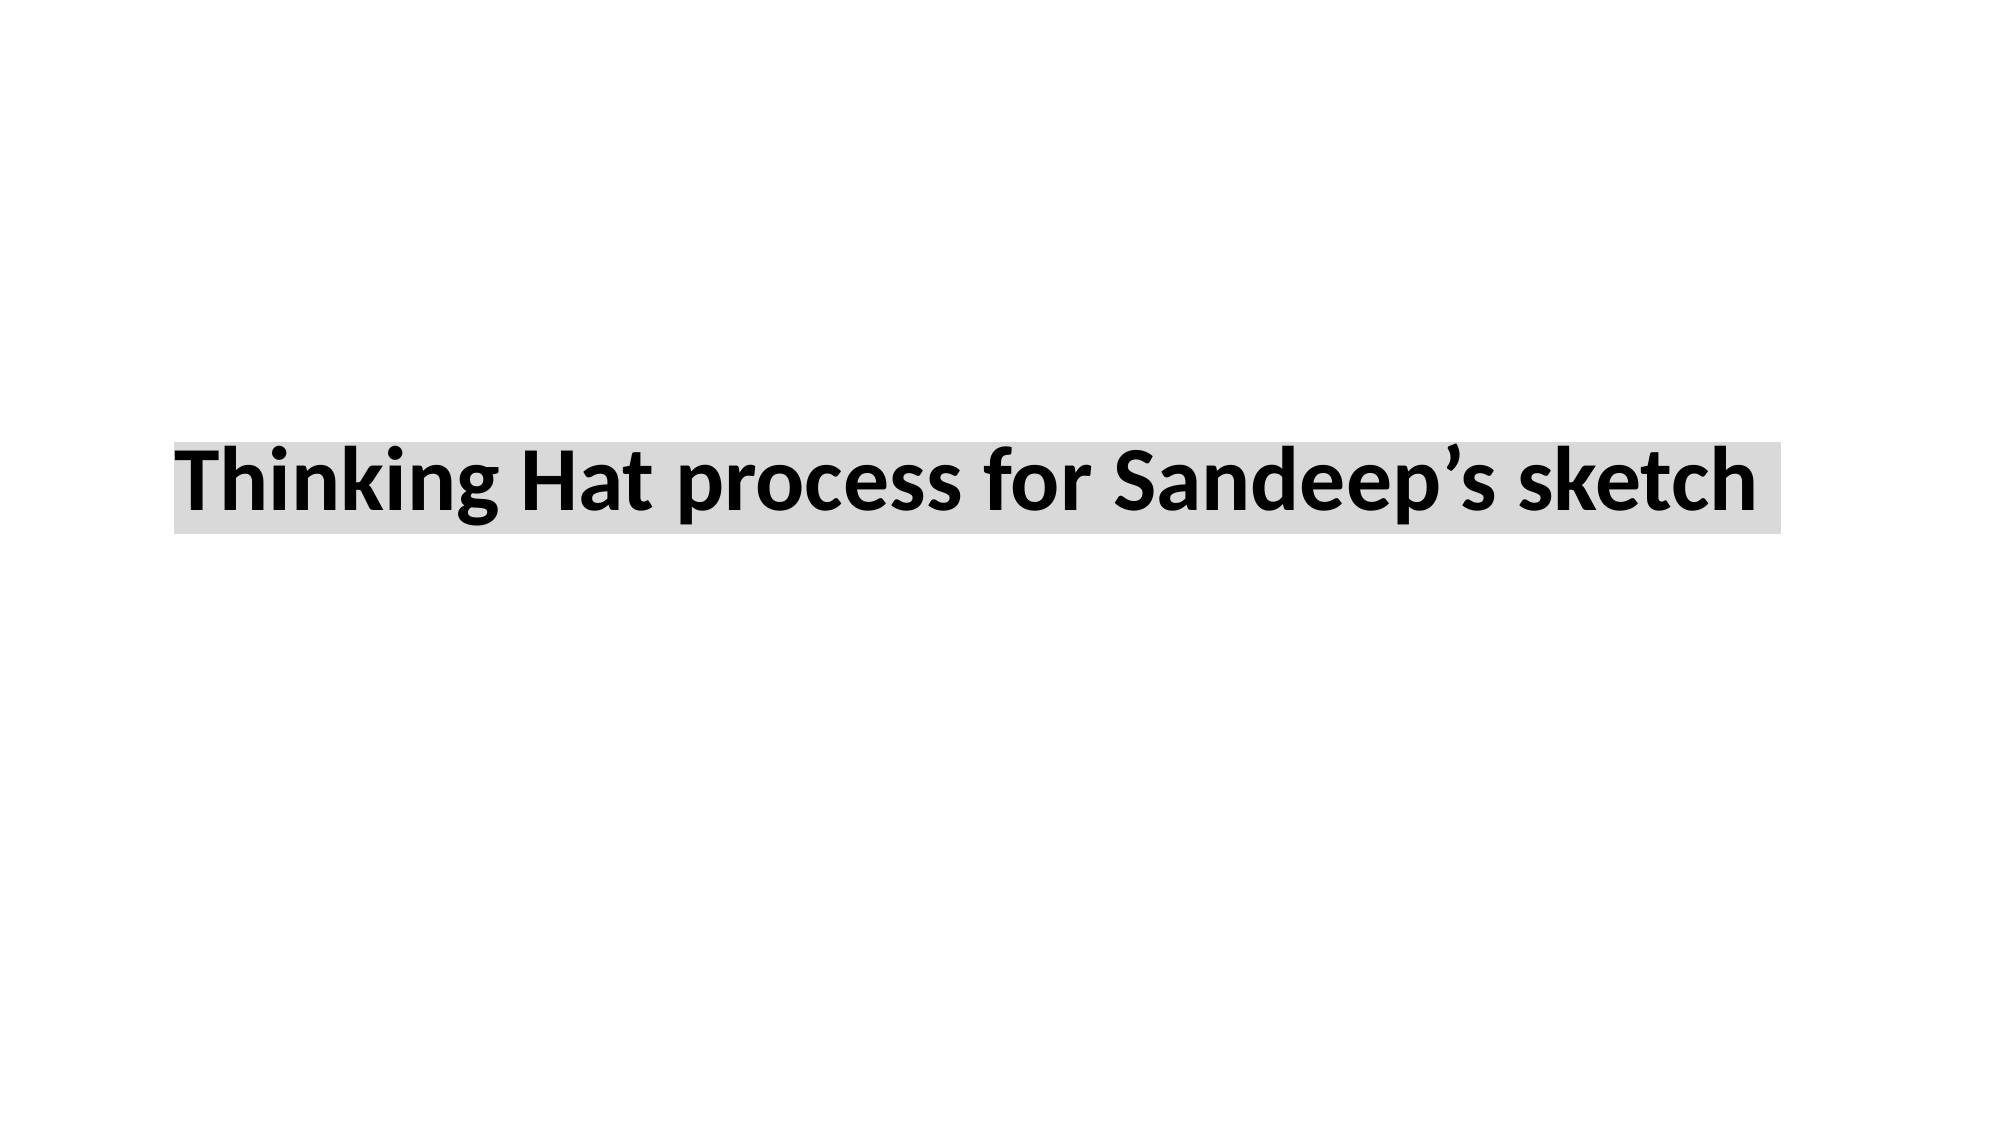

# Thinking Hat process for Sandeep’s sketch